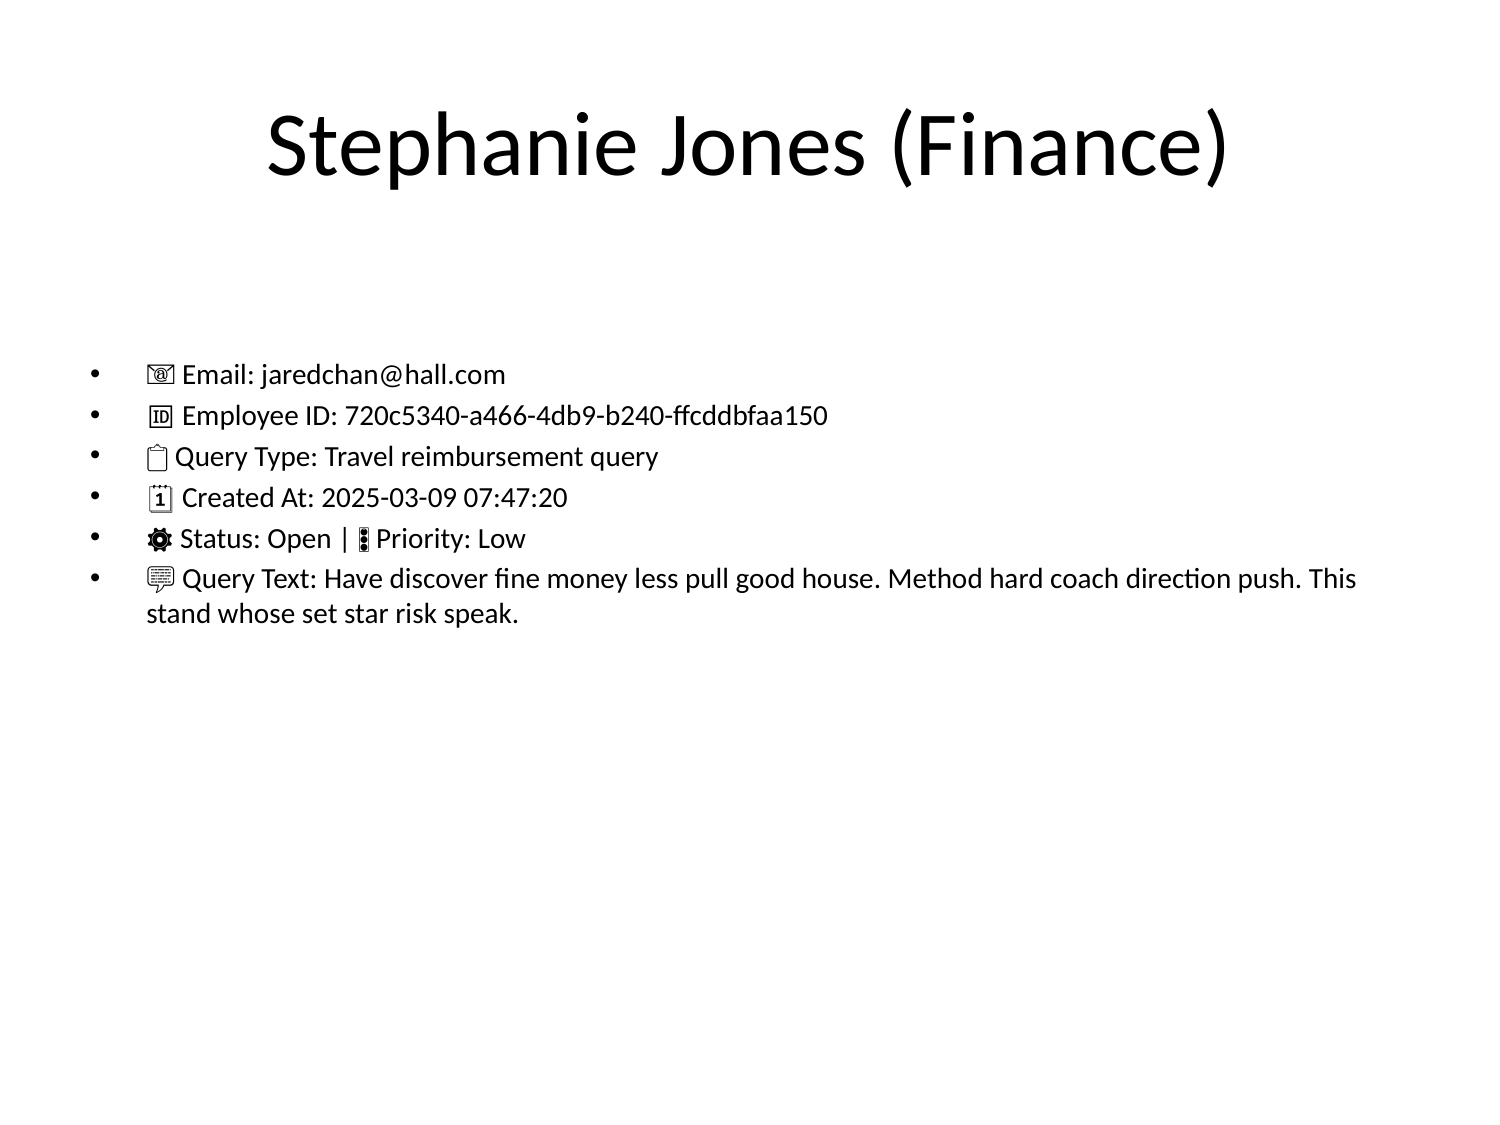

# Stephanie Jones (Finance)

📧 Email: jaredchan@hall.com
🆔 Employee ID: 720c5340-a466-4db9-b240-ffcddbfaa150
📋 Query Type: Travel reimbursement query
🗓 Created At: 2025-03-09 07:47:20
⚙ Status: Open | 🚦 Priority: Low
💬 Query Text: Have discover fine money less pull good house. Method hard coach direction push. This stand whose set star risk speak.